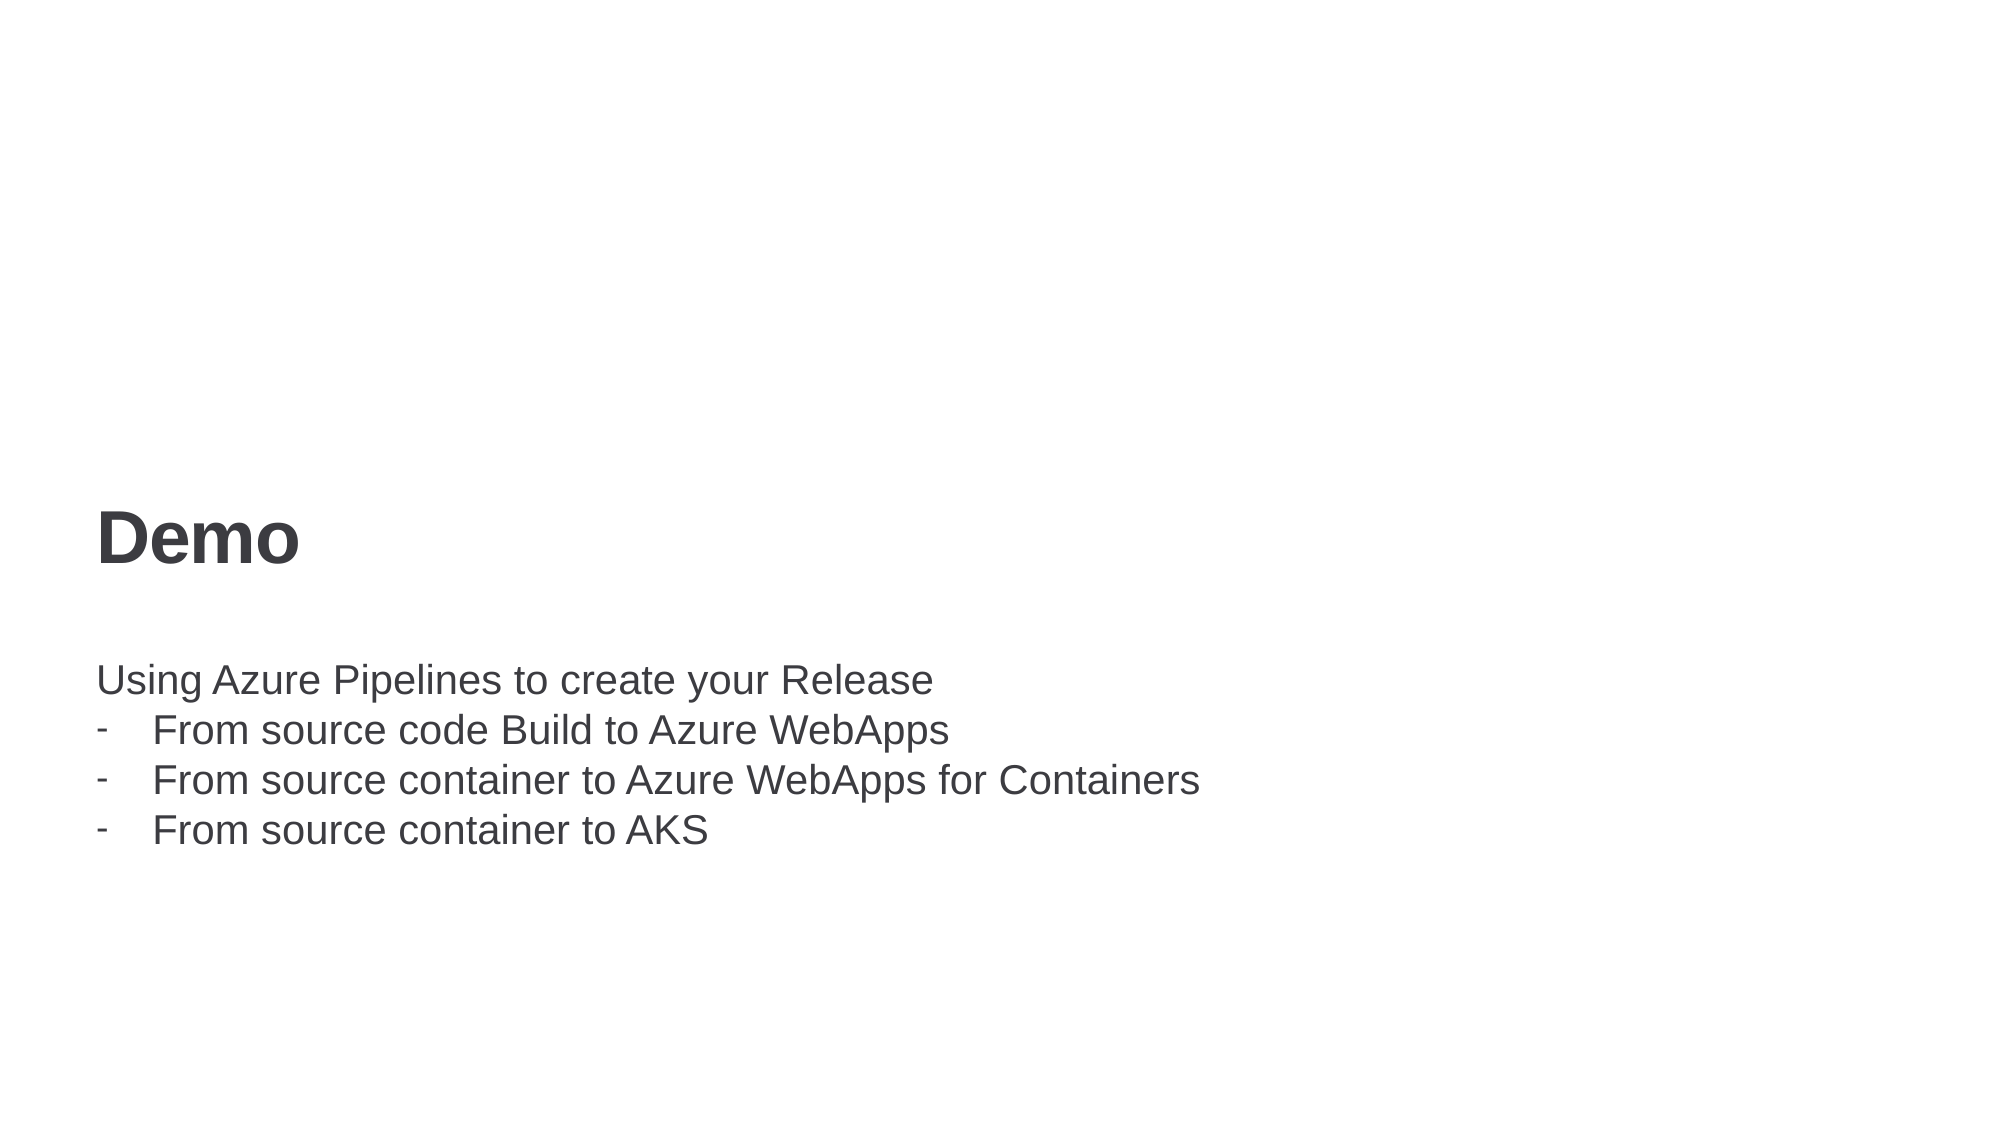

# Demo
Using Azure Pipelines to create your Release
From source code Build to Azure WebApps
From source container to Azure WebApps for Containers
From source container to AKS